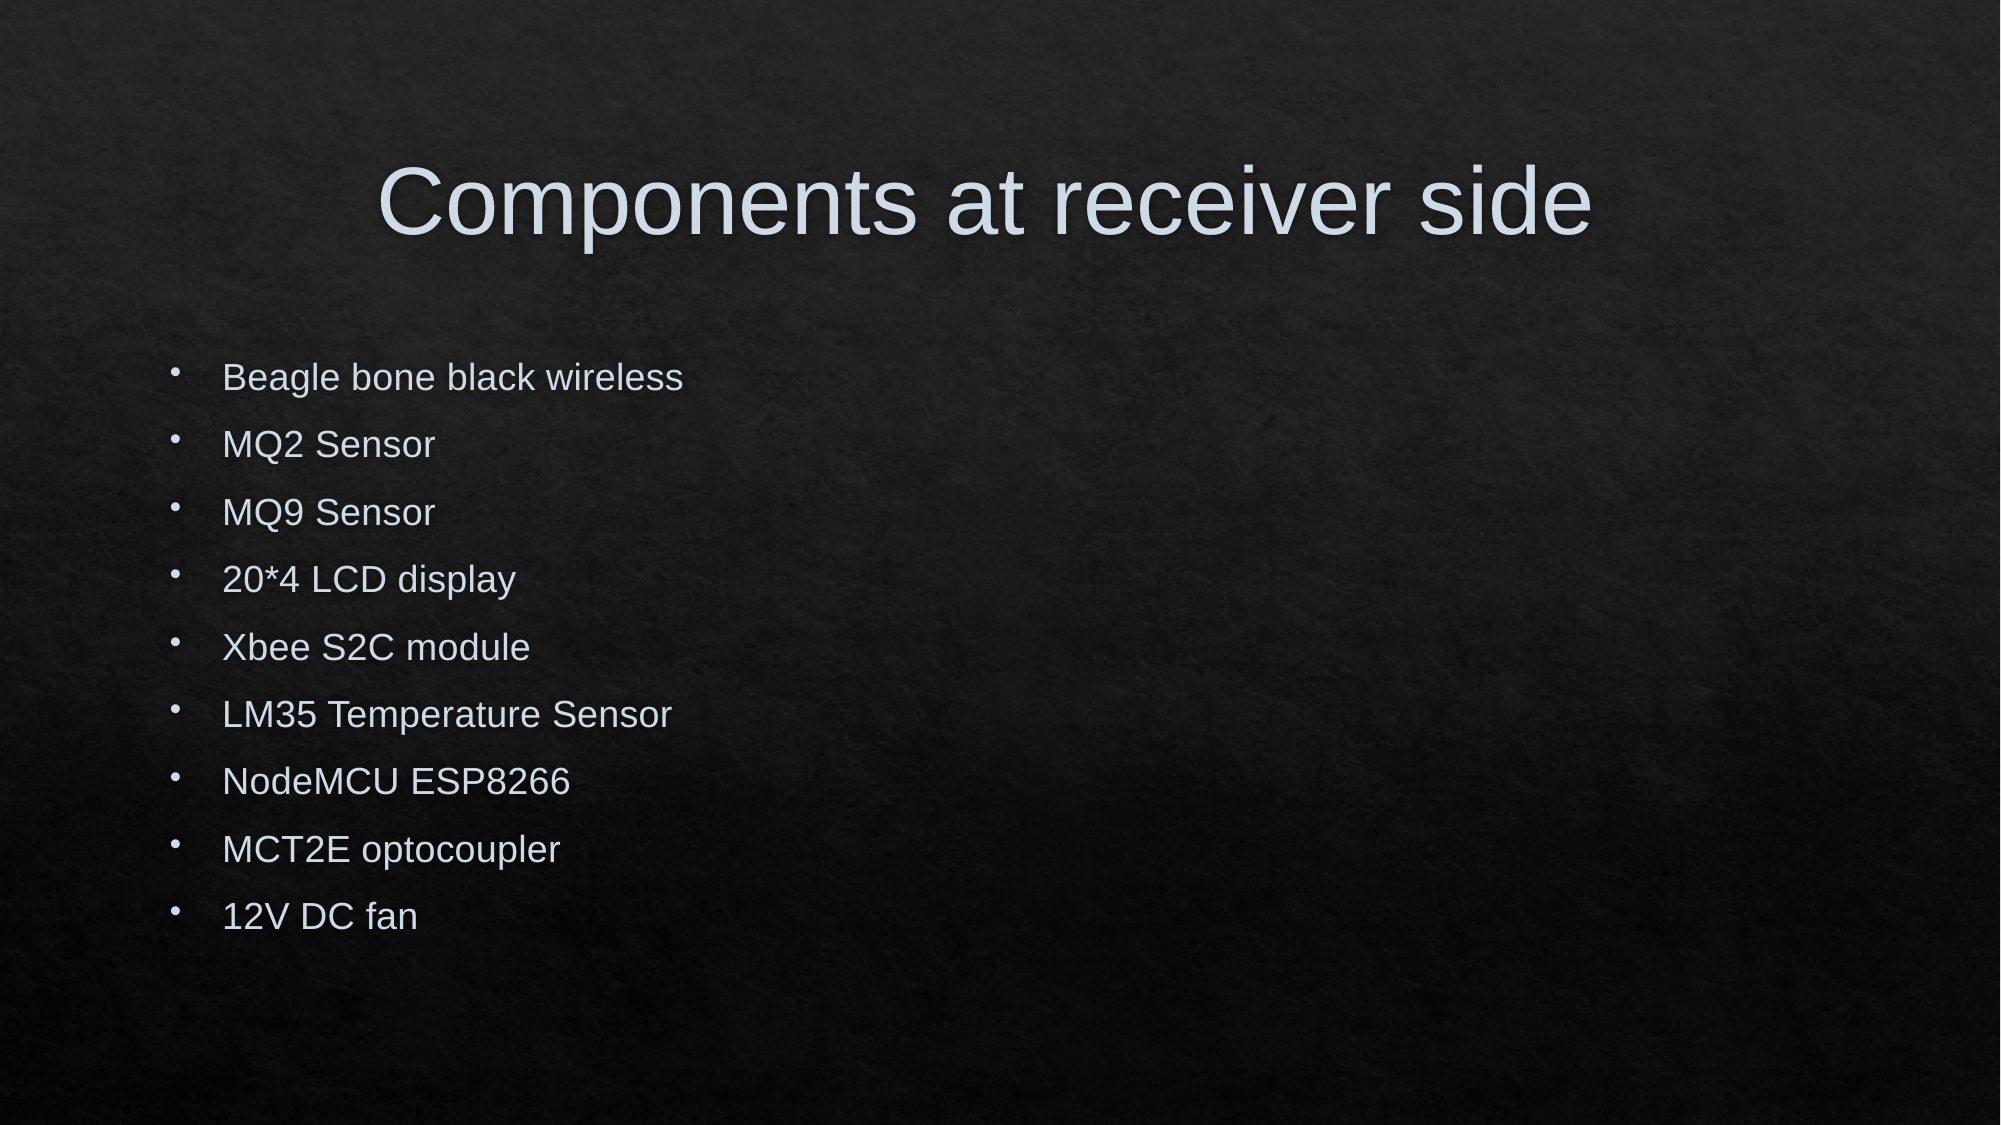

# Components at receiver side
Beagle bone black wireless
MQ2 Sensor
MQ9 Sensor
20*4 LCD display
Xbee S2C module
LM35 Temperature Sensor
NodeMCU ESP8266
MCT2E optocoupler
12V DC fan